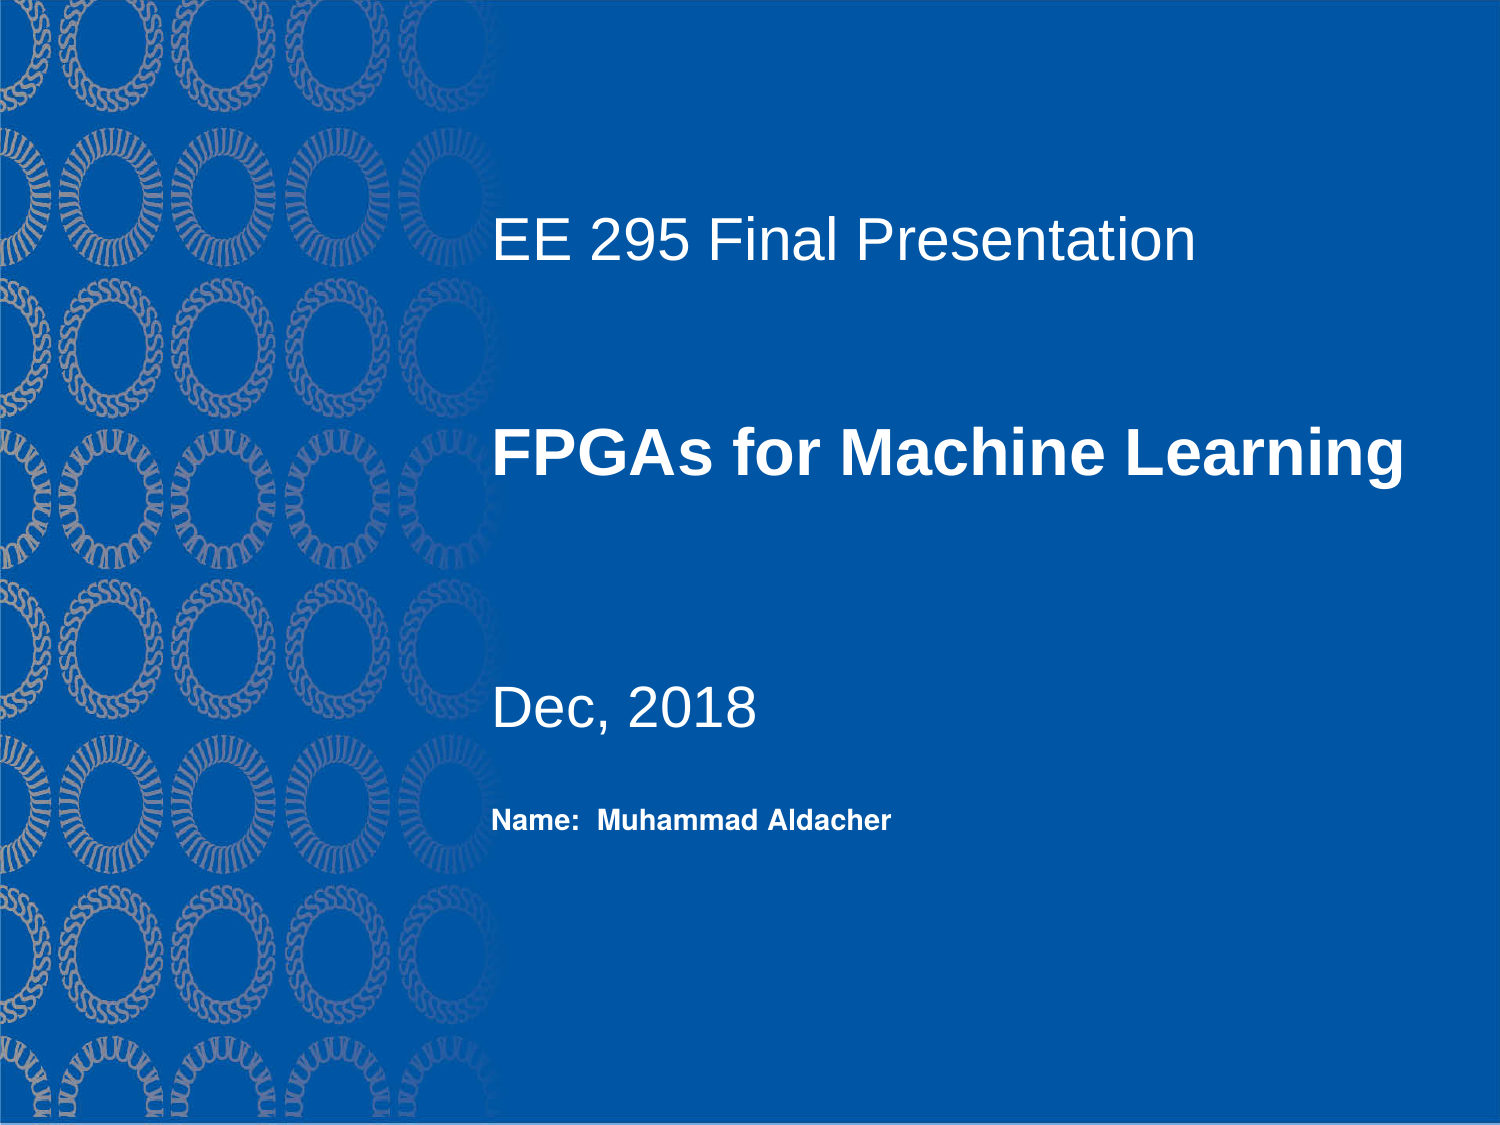

# EE 295 Final Presentation
FPGAs for Machine Learning
Dec, 2018
Name:  Muhammad Aldacher